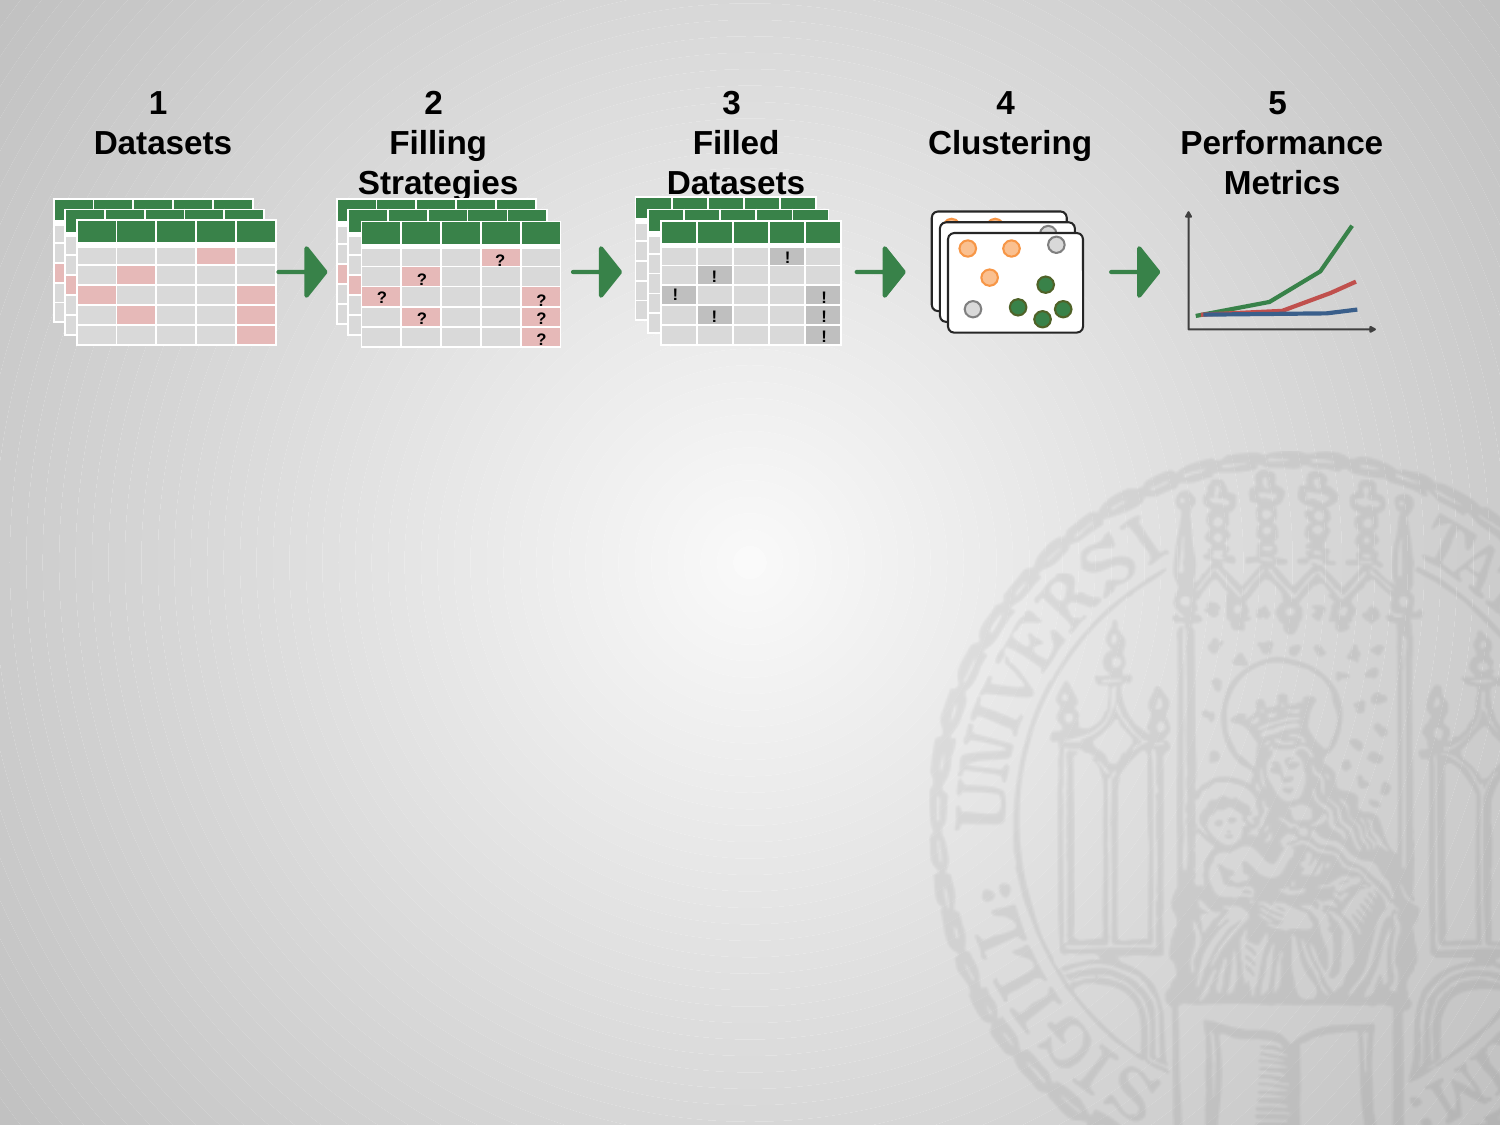

1
Datasets
2
Filling Strategies
3
Filled Datasets
4
Clustering
5
Performance Metrics
|  |  |  |  |  |
| --- | --- | --- | --- | --- |
|  |  |  |  |  |
|  |  |  |  |  |
|  |  |  |  |  |
|  |  |  |  |  |
|  |  |  |  |  |
|  |  |  |  |  |
| --- | --- | --- | --- | --- |
|  |  |  |  |  |
|  |  |  |  |  |
|  |  |  |  |  |
|  |  |  |  |  |
|  |  |  |  |  |
|  |  |  |  |  |
| --- | --- | --- | --- | --- |
|  |  |  |  |  |
|  |  |  |  |  |
|  |  |  |  |  |
|  |  |  |  |  |
|  |  |  |  |  |
|  |  |  |  |  |
| --- | --- | --- | --- | --- |
|  |  |  |  |  |
|  |  |  |  |  |
|  |  |  |  |  |
|  |  |  |  |  |
|  |  |  |  |  |
|  |  |  |  |  |
| --- | --- | --- | --- | --- |
|  |  |  |  |  |
|  |  |  |  |  |
|  |  |  |  |  |
|  |  |  |  |  |
|  |  |  |  |  |
|  |  |  |  |  |
| --- | --- | --- | --- | --- |
|  |  |  |  |  |
|  |  |  |  |  |
|  |  |  |  |  |
|  |  |  |  |  |
|  |  |  |  |  |

|  |  |  |  |  |
| --- | --- | --- | --- | --- |
|  |  |  |  |  |
|  |  |  |  |  |
|  |  |  |  |  |
|  |  |  |  |  |
|  |  |  |  |  |
|  |  |  |  |  |
| --- | --- | --- | --- | --- |
|  |  |  |  |  |
|  |  |  |  |  |
|  |  |  |  |  |
|  |  |  |  |  |
|  |  |  |  |  |
|  |  |  |  |  |
| --- | --- | --- | --- | --- |
|  |  |  |  |  |
|  |  |  |  |  |
|  |  |  |  |  |
|  |  |  |  |  |
|  |  |  |  |  |
!
?
?
?
?
?
?
?

!
!
!
!
!
!